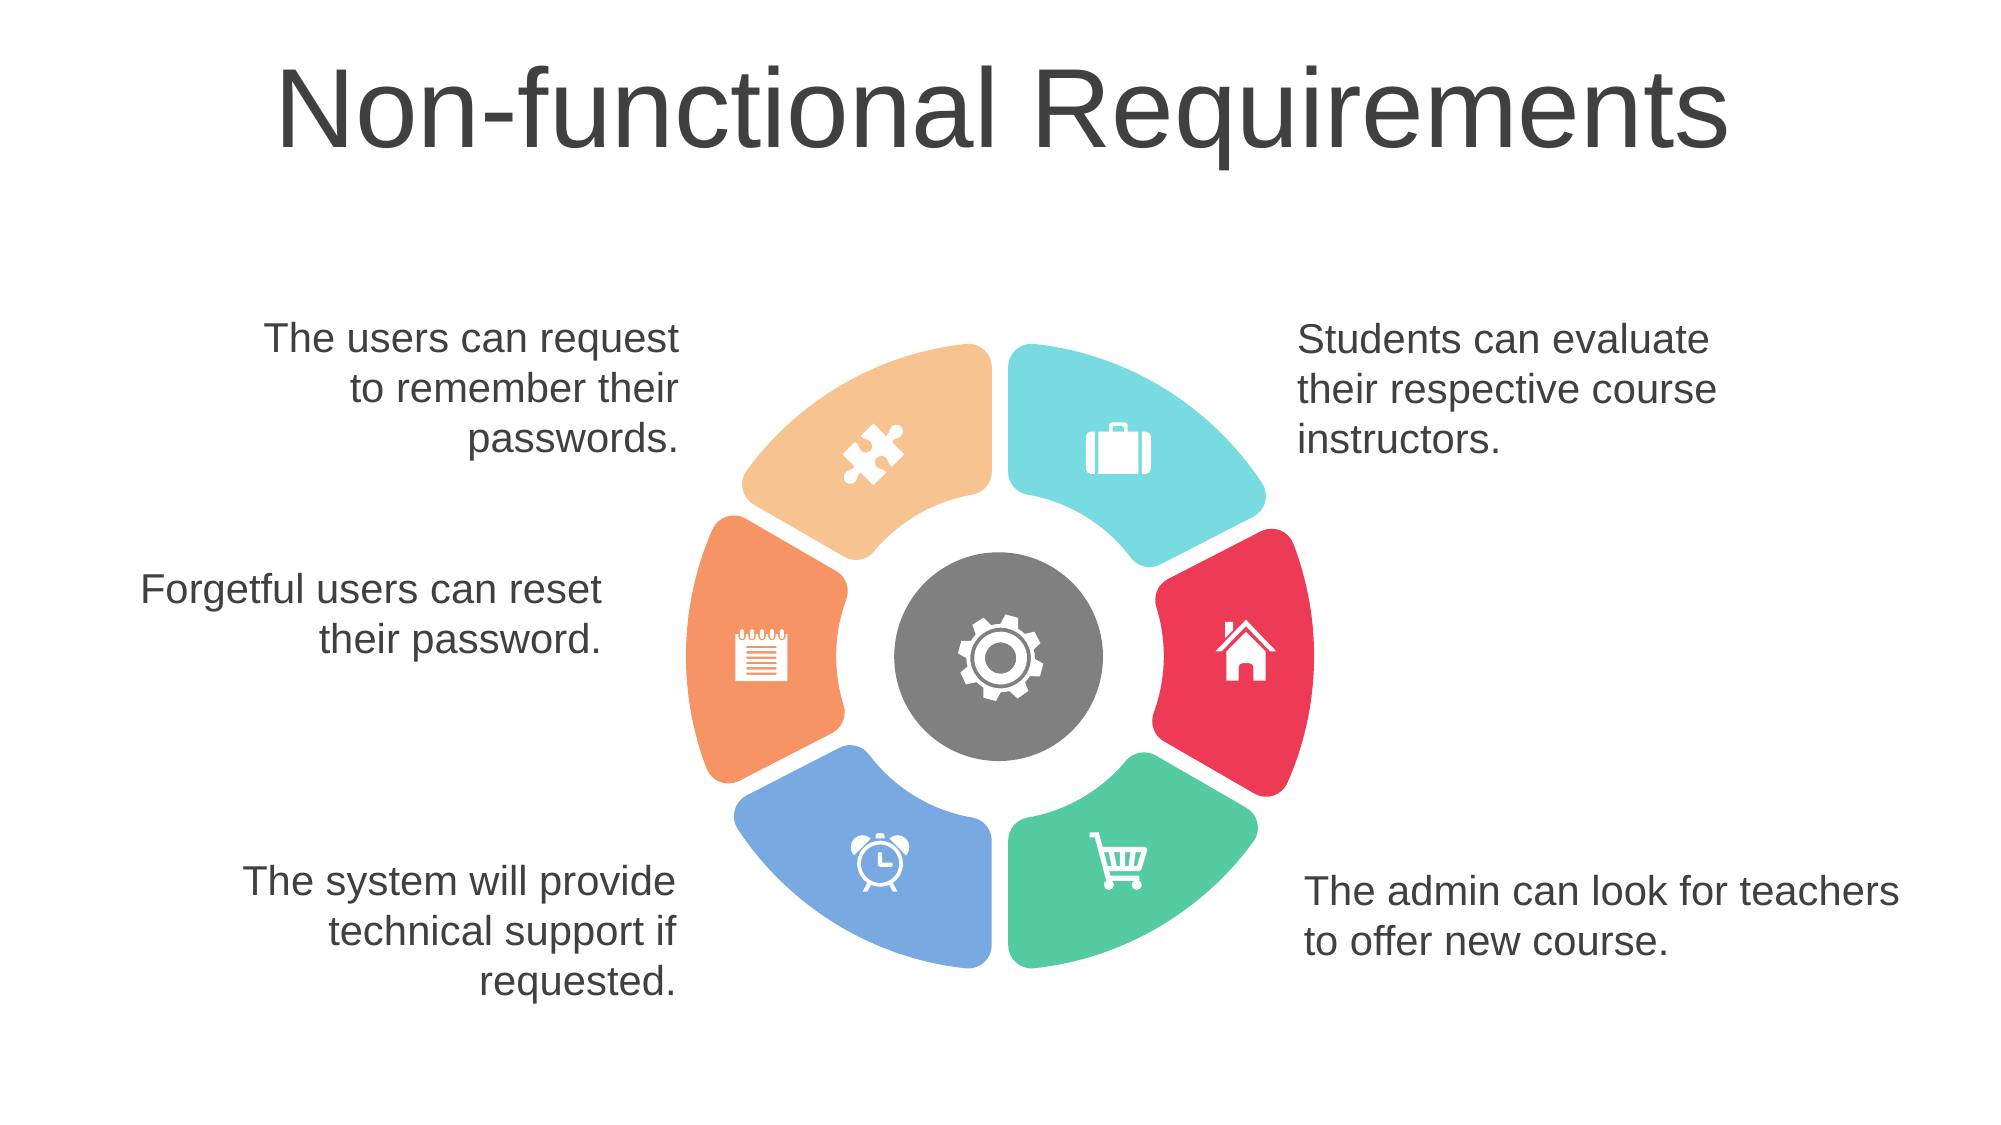

Non-functional Requirements
The users can request to remember their passwords.
Students can evaluate their respective course instructors.

Forgetful users can reset their password.

The system will provide technical support if requested.
The admin can look for teachers to offer new course.